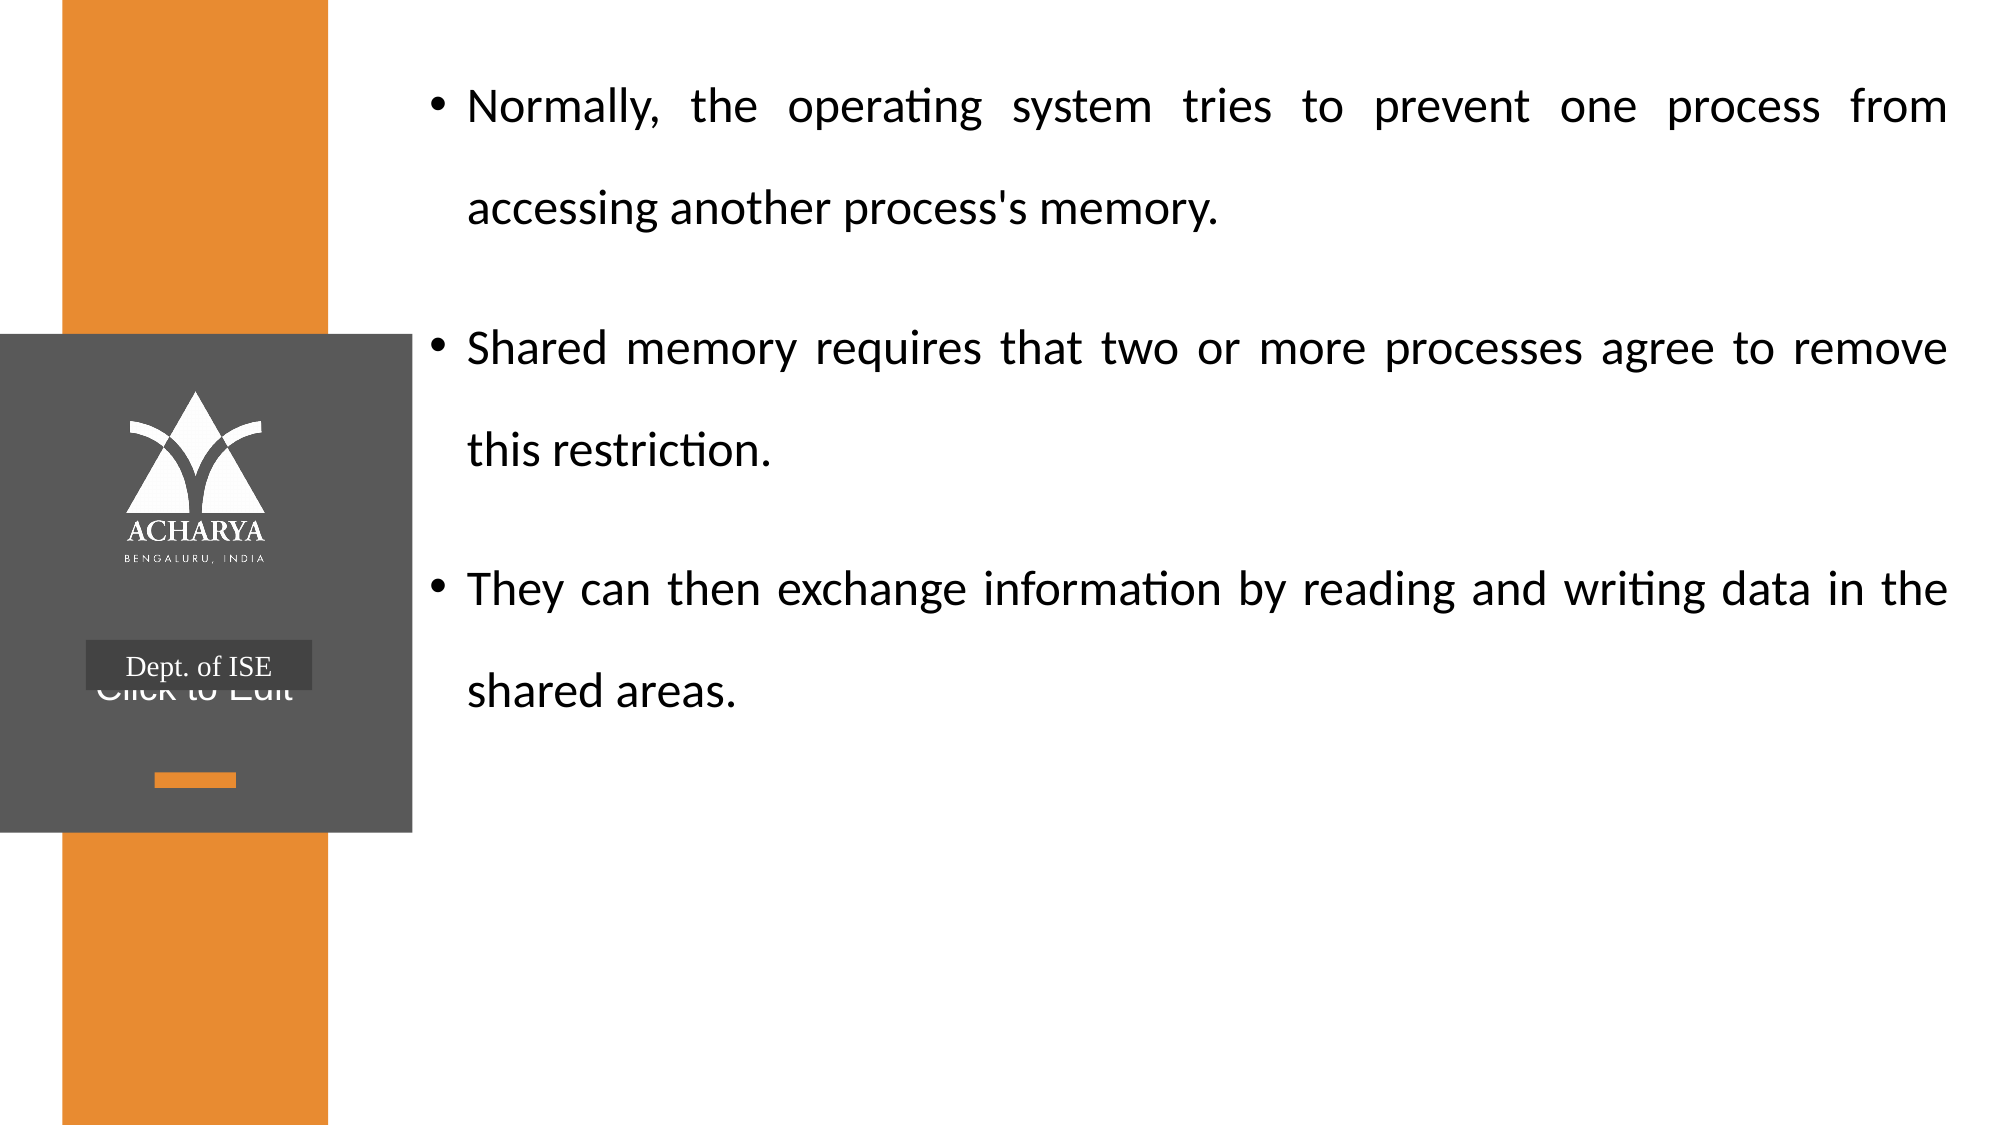

Normally, the operating system tries to prevent one process from accessing another process's memory.
Shared memory requires that two or more processes agree to remove this restriction.
They can then exchange information by reading and writing data in the shared areas.

Dept. of ISE